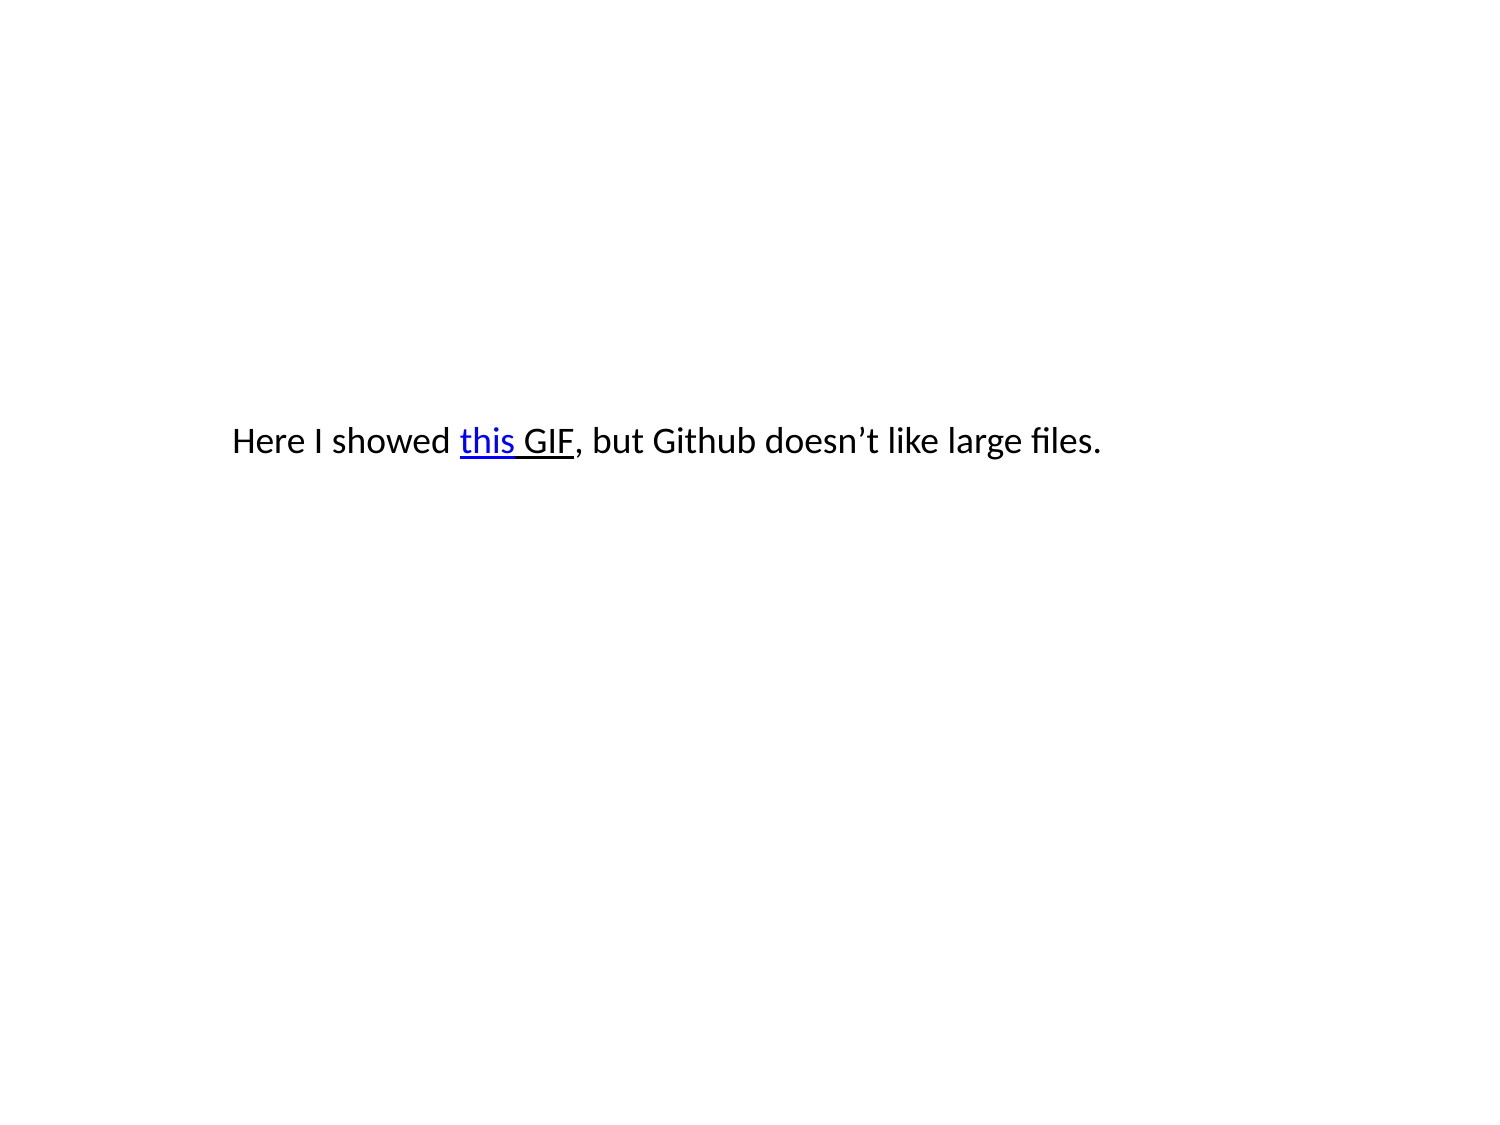

Here I showed this GIF, but Github doesn’t like large files.